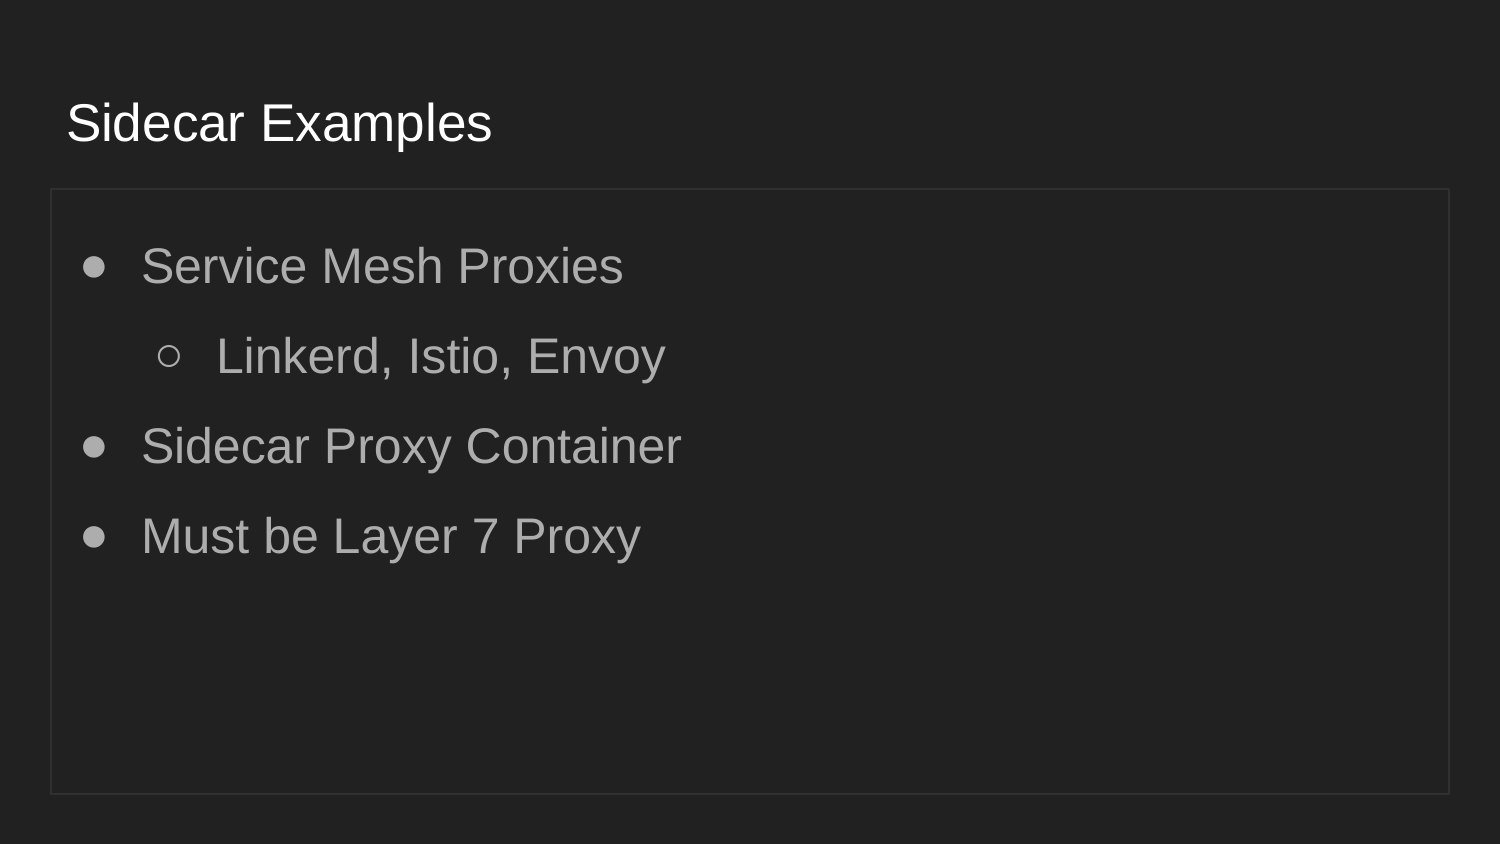

# Sidecar Examples
Service Mesh Proxies
Linkerd, Istio, Envoy
Sidecar Proxy Container
Must be Layer 7 Proxy